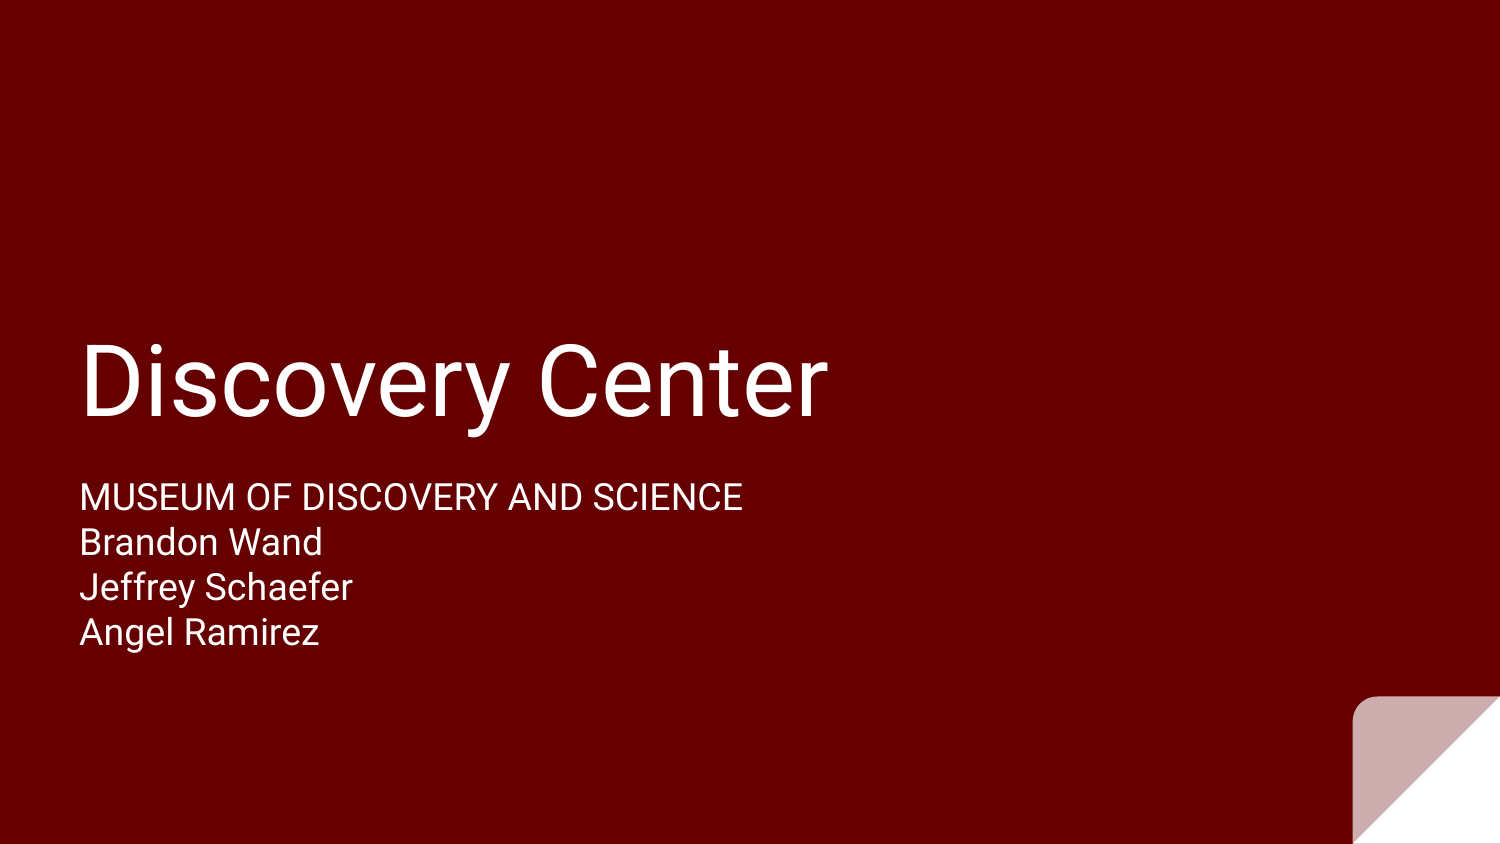

# Discovery Center
MUSEUM OF DISCOVERY AND SCIENCE
Brandon Wand
Jeffrey Schaefer
Angel Ramirez